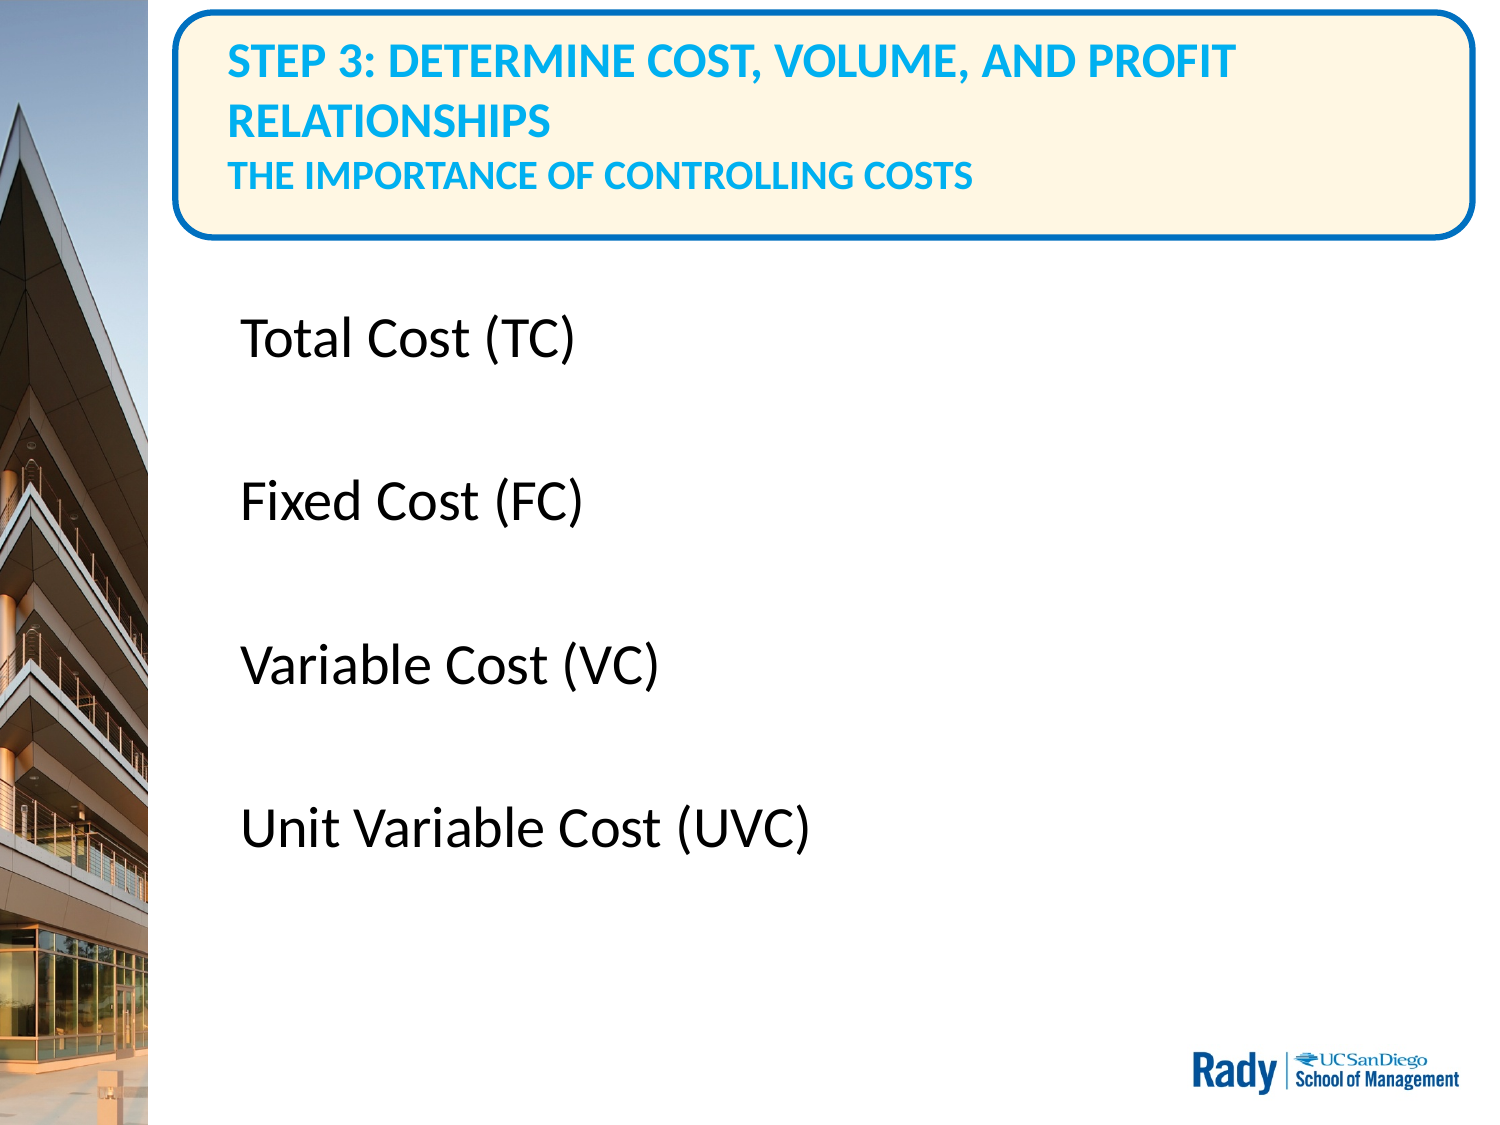

# STEP 3: DETERMINE COST, VOLUME, AND PROFIT RELATIONSHIPS THE IMPORTANCE OF CONTROLLING COSTS
Total Cost (TC)

Fixed Cost (FC)

Variable Cost (VC)

Unit Variable Cost (UVC)